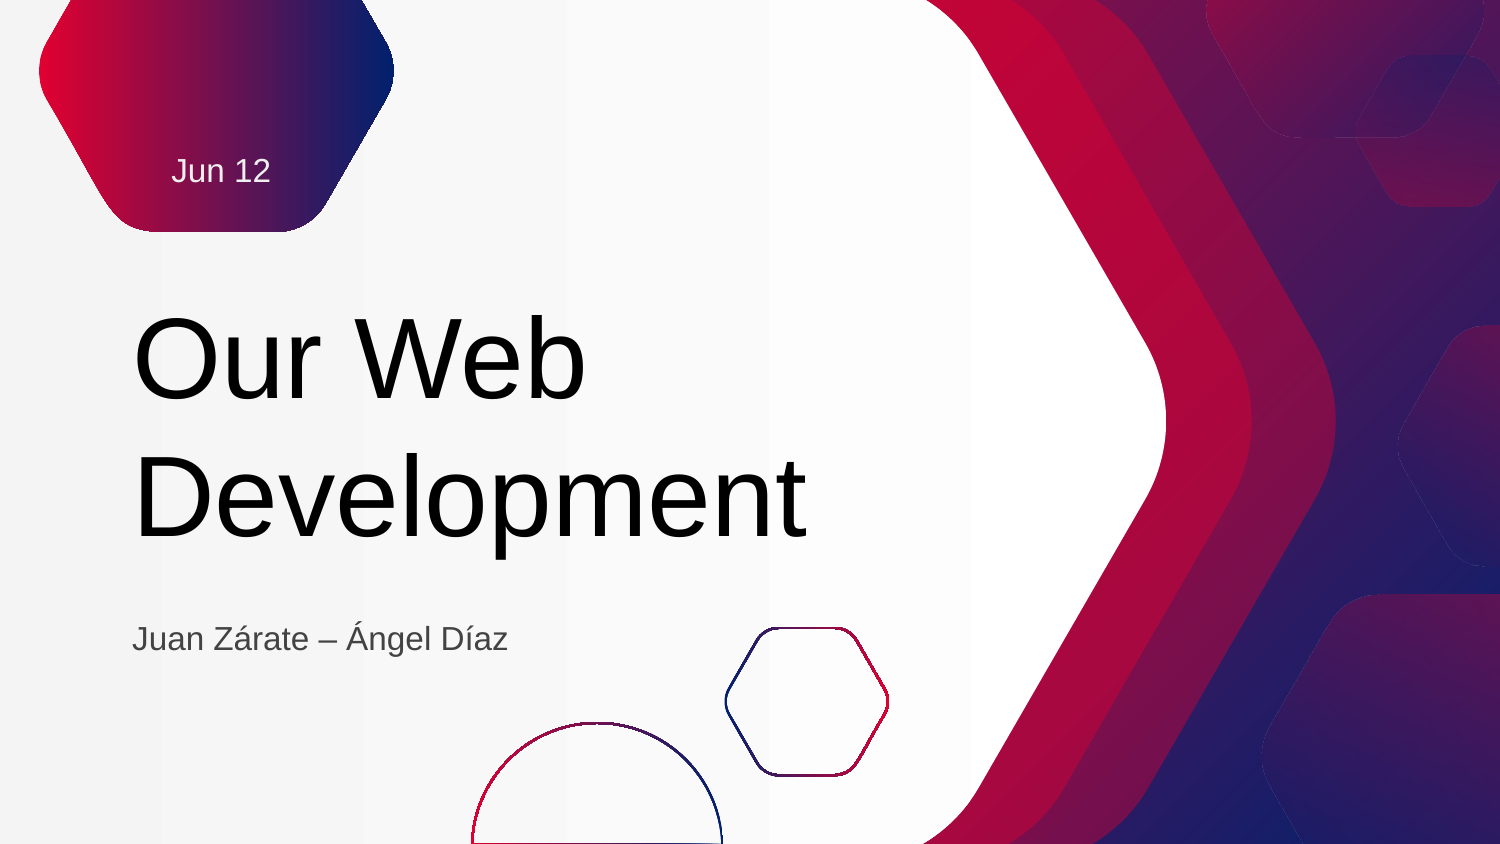

Jun 12
# Our Web Development
Juan Zárate – Ángel Díaz